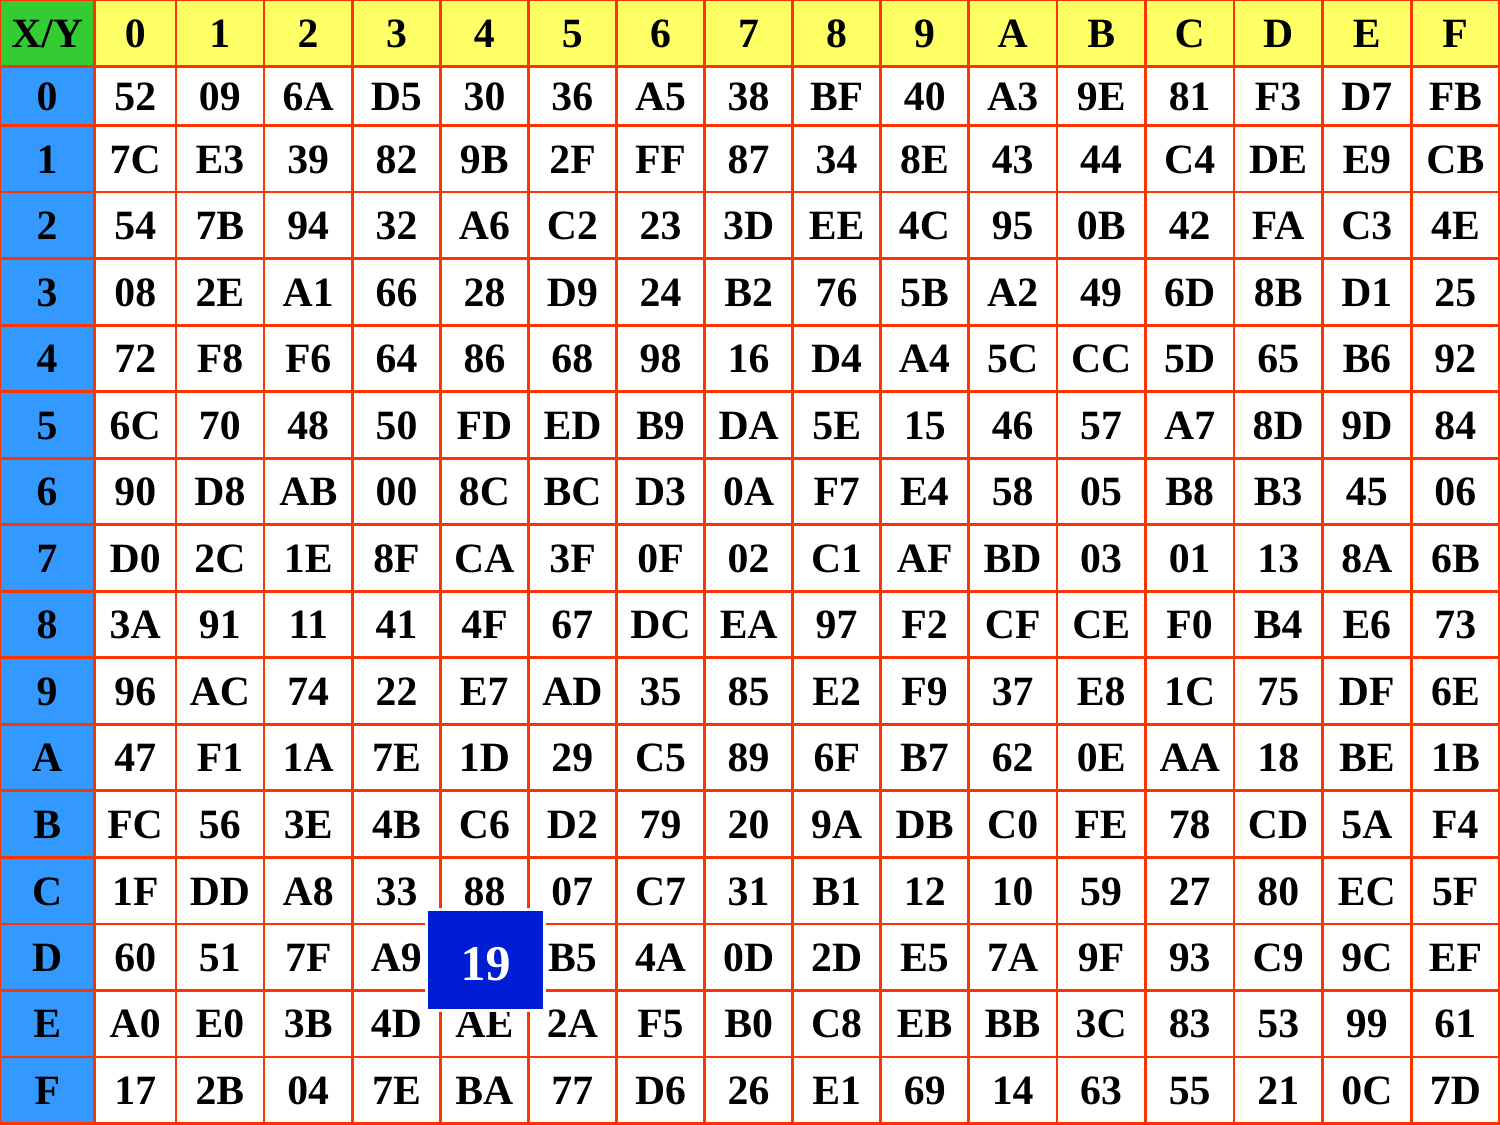

| X/Y | 0 | 1 | 2 | 3 | 4 | 5 | 6 | 7 | 8 | 9 | A | B | C | D | E | F |
| --- | --- | --- | --- | --- | --- | --- | --- | --- | --- | --- | --- | --- | --- | --- | --- | --- |
| 0 | 52 | 09 | 6A | D5 | 30 | 36 | A5 | 38 | BF | 40 | A3 | 9E | 81 | F3 | D7 | FB |
| 1 | 7C | E3 | 39 | 82 | 9B | 2F | FF | 87 | 34 | 8E | 43 | 44 | C4 | DE | E9 | CB |
| 2 | 54 | 7B | 94 | 32 | A6 | C2 | 23 | 3D | EE | 4C | 95 | 0B | 42 | FA | C3 | 4E |
| 3 | 08 | 2E | A1 | 66 | 28 | D9 | 24 | B2 | 76 | 5B | A2 | 49 | 6D | 8B | D1 | 25 |
| 4 | 72 | F8 | F6 | 64 | 86 | 68 | 98 | 16 | D4 | A4 | 5C | CC | 5D | 65 | B6 | 92 |
| 5 | 6C | 70 | 48 | 50 | FD | ED | B9 | DA | 5E | 15 | 46 | 57 | A7 | 8D | 9D | 84 |
| 6 | 90 | D8 | AB | 00 | 8C | BC | D3 | 0A | F7 | E4 | 58 | 05 | B8 | B3 | 45 | 06 |
| 7 | D0 | 2C | 1E | 8F | CA | 3F | 0F | 02 | C1 | AF | BD | 03 | 01 | 13 | 8A | 6B |
| 8 | 3A | 91 | 11 | 41 | 4F | 67 | DC | EA | 97 | F2 | CF | CE | F0 | B4 | E6 | 73 |
| 9 | 96 | AC | 74 | 22 | E7 | AD | 35 | 85 | E2 | F9 | 37 | E8 | 1C | 75 | DF | 6E |
| A | 47 | F1 | 1A | 7E | 1D | 29 | C5 | 89 | 6F | B7 | 62 | 0E | AA | 18 | BE | 1B |
| B | FC | 56 | 3E | 4B | C6 | D2 | 79 | 20 | 9A | DB | C0 | FE | 78 | CD | 5A | F4 |
| C | 1F | DD | A8 | 33 | 88 | 07 | C7 | 31 | B1 | 12 | 10 | 59 | 27 | 80 | EC | 5F |
| D | 60 | 51 | 7F | A9 | 19 | B5 | 4A | 0D | 2D | E5 | 7A | 9F | 93 | C9 | 9C | EF |
| E | A0 | E0 | 3B | 4D | AE | 2A | F5 | B0 | C8 | EB | BB | 3C | 83 | 53 | 99 | 61 |
| F | 17 | 2B | 04 | 7E | BA | 77 | D6 | 26 | E1 | 69 | 14 | 63 | 55 | 21 | 0C | 7D |

19